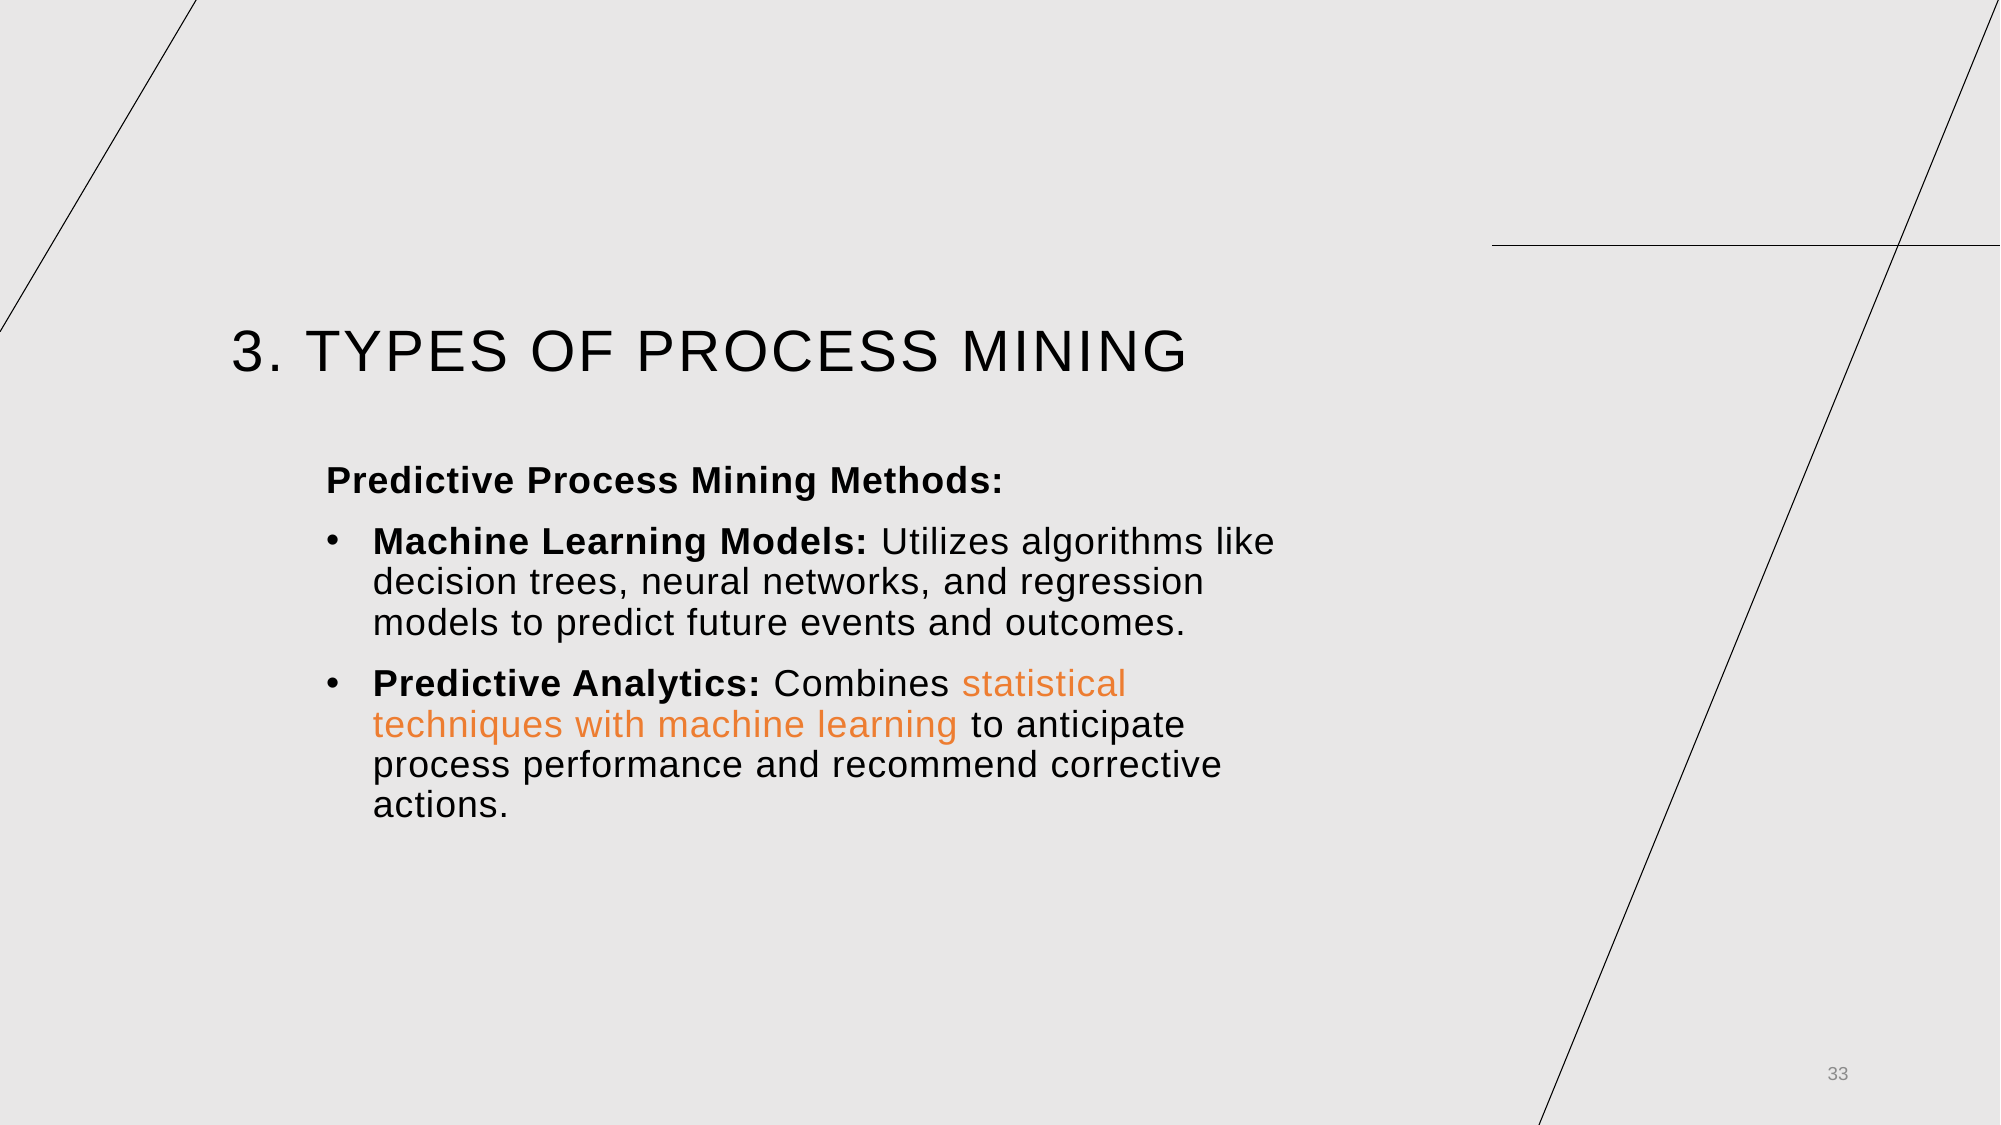

# 3. TYPES OF PROCESS Mining
Predictive Process Mining Methods:
Machine Learning Models: Utilizes algorithms like decision trees, neural networks, and regression models to predict future events and outcomes.
Predictive Analytics: Combines statistical techniques with machine learning to anticipate process performance and recommend corrective actions.

33